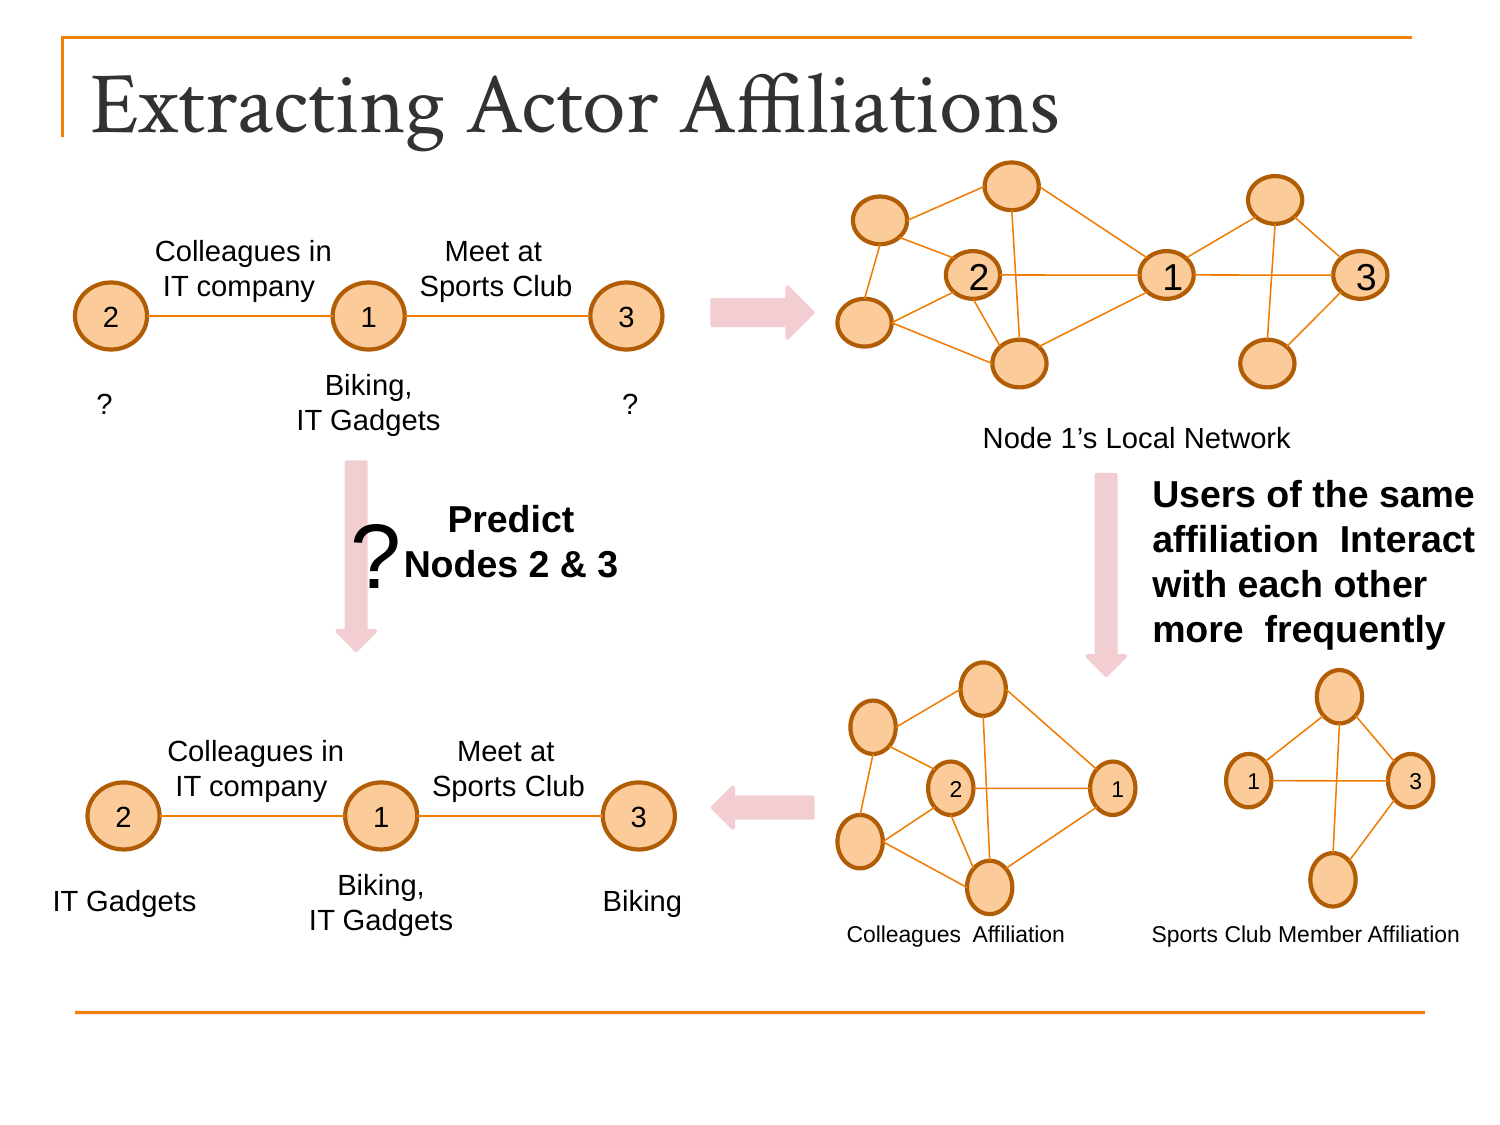

# Extracting Actor Affiliations

2
1
3

Node 1’s Local Network
Colleagues in
 IT company
Meet at
Sports Club
2
1
3
Biking,
IT Gadgets
?
?

?
Users of the same affiliation  Interact with each other more  frequently

Predict
Nodes 2 & 3

2
1

1
3

Colleagues  Affiliation
Sports Club Member Affiliation
Colleagues in
 IT company
Meet at
Sports Club
2
1
3
Biking,
IT Gadgets
IT Gadgets
Biking